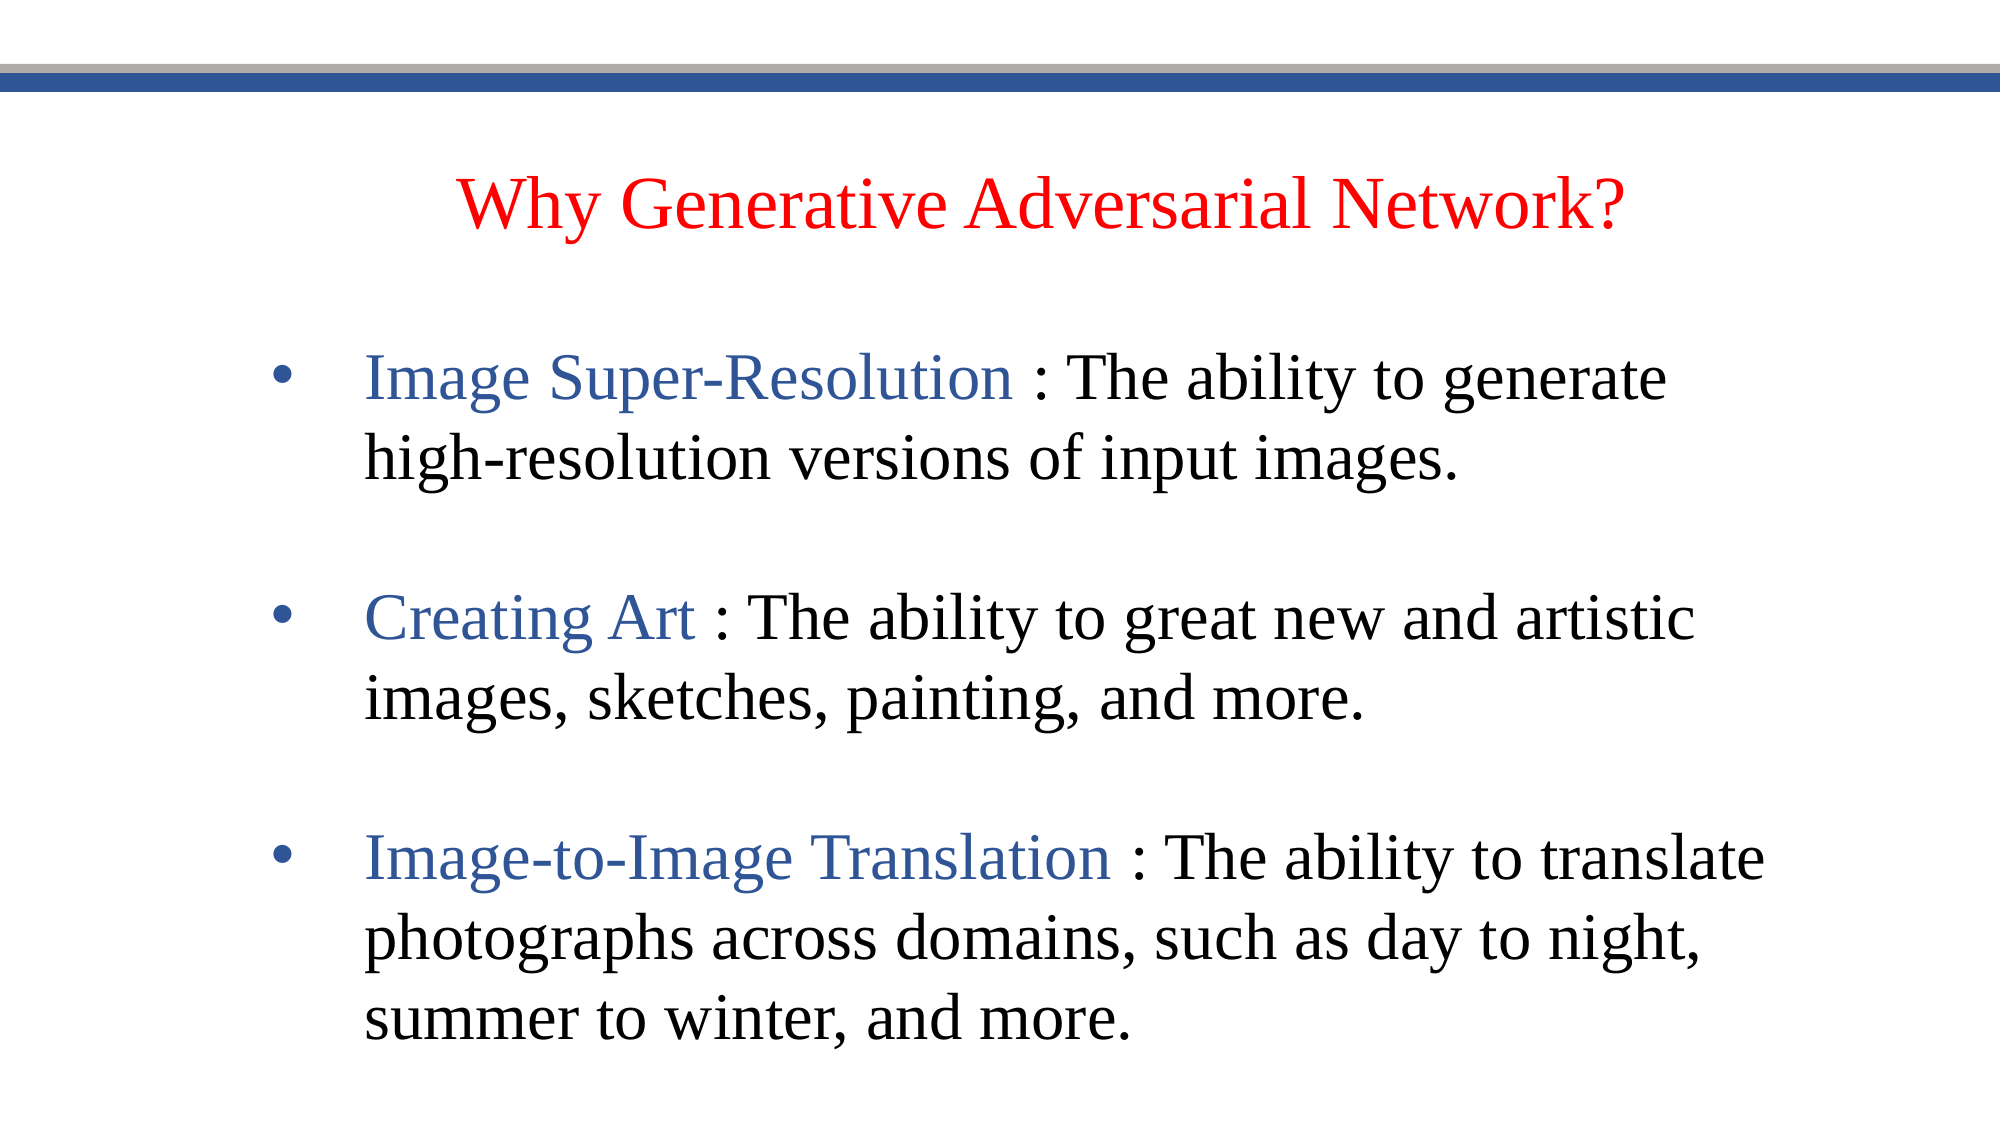

Why Generative Adversarial Network?

Image Super-Resolution : The ability to generate high-resolution versions of input images.

Creating Art : The ability to great new and artistic images, sketches, painting, and more.

Image-to-Image Translation : The ability to translate photographs across domains, such as day to night, summer to winter, and more.